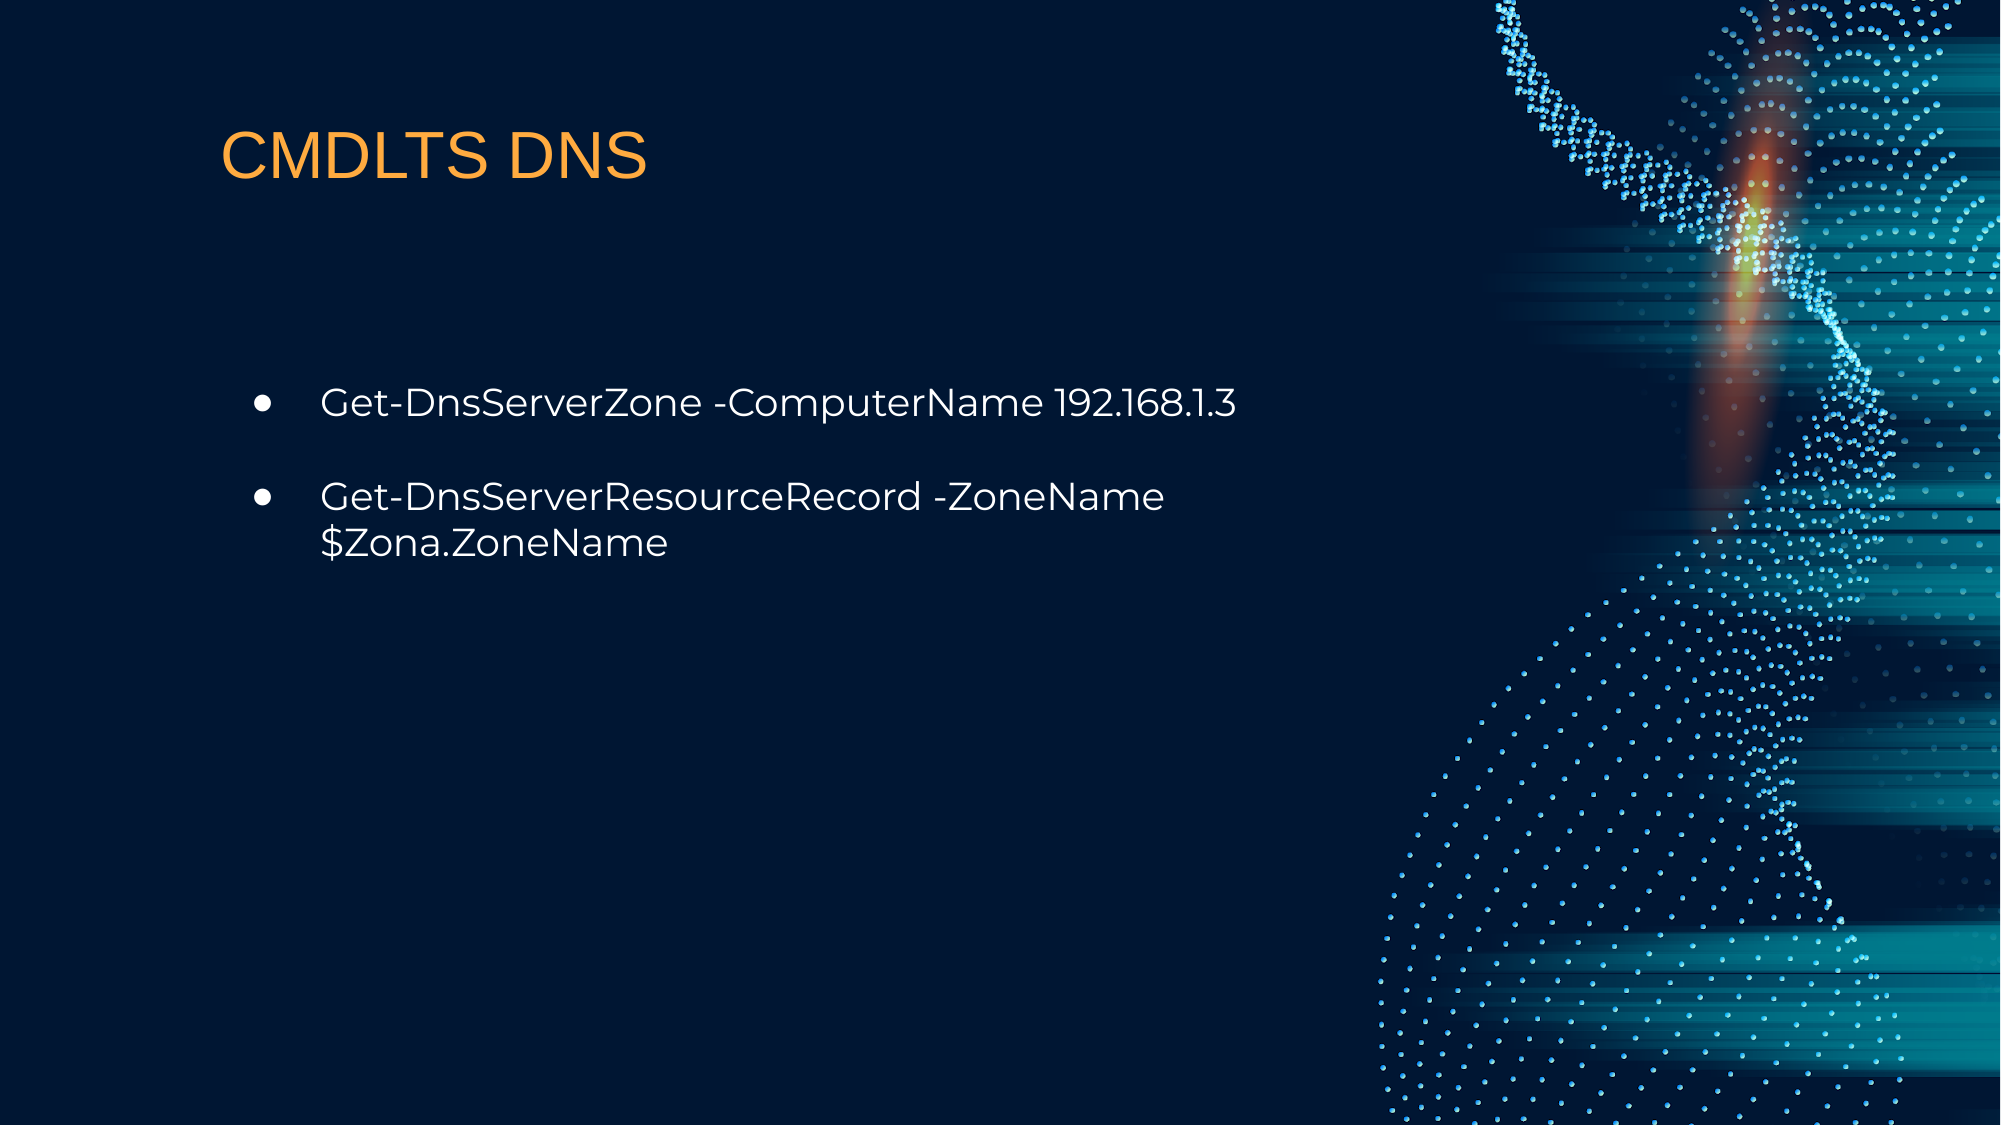

# CMDLTS DNS
Get-DnsServerZone -ComputerName 192.168.1.3

Get-DnsServerResourceRecord -ZoneName $Zona.ZoneName